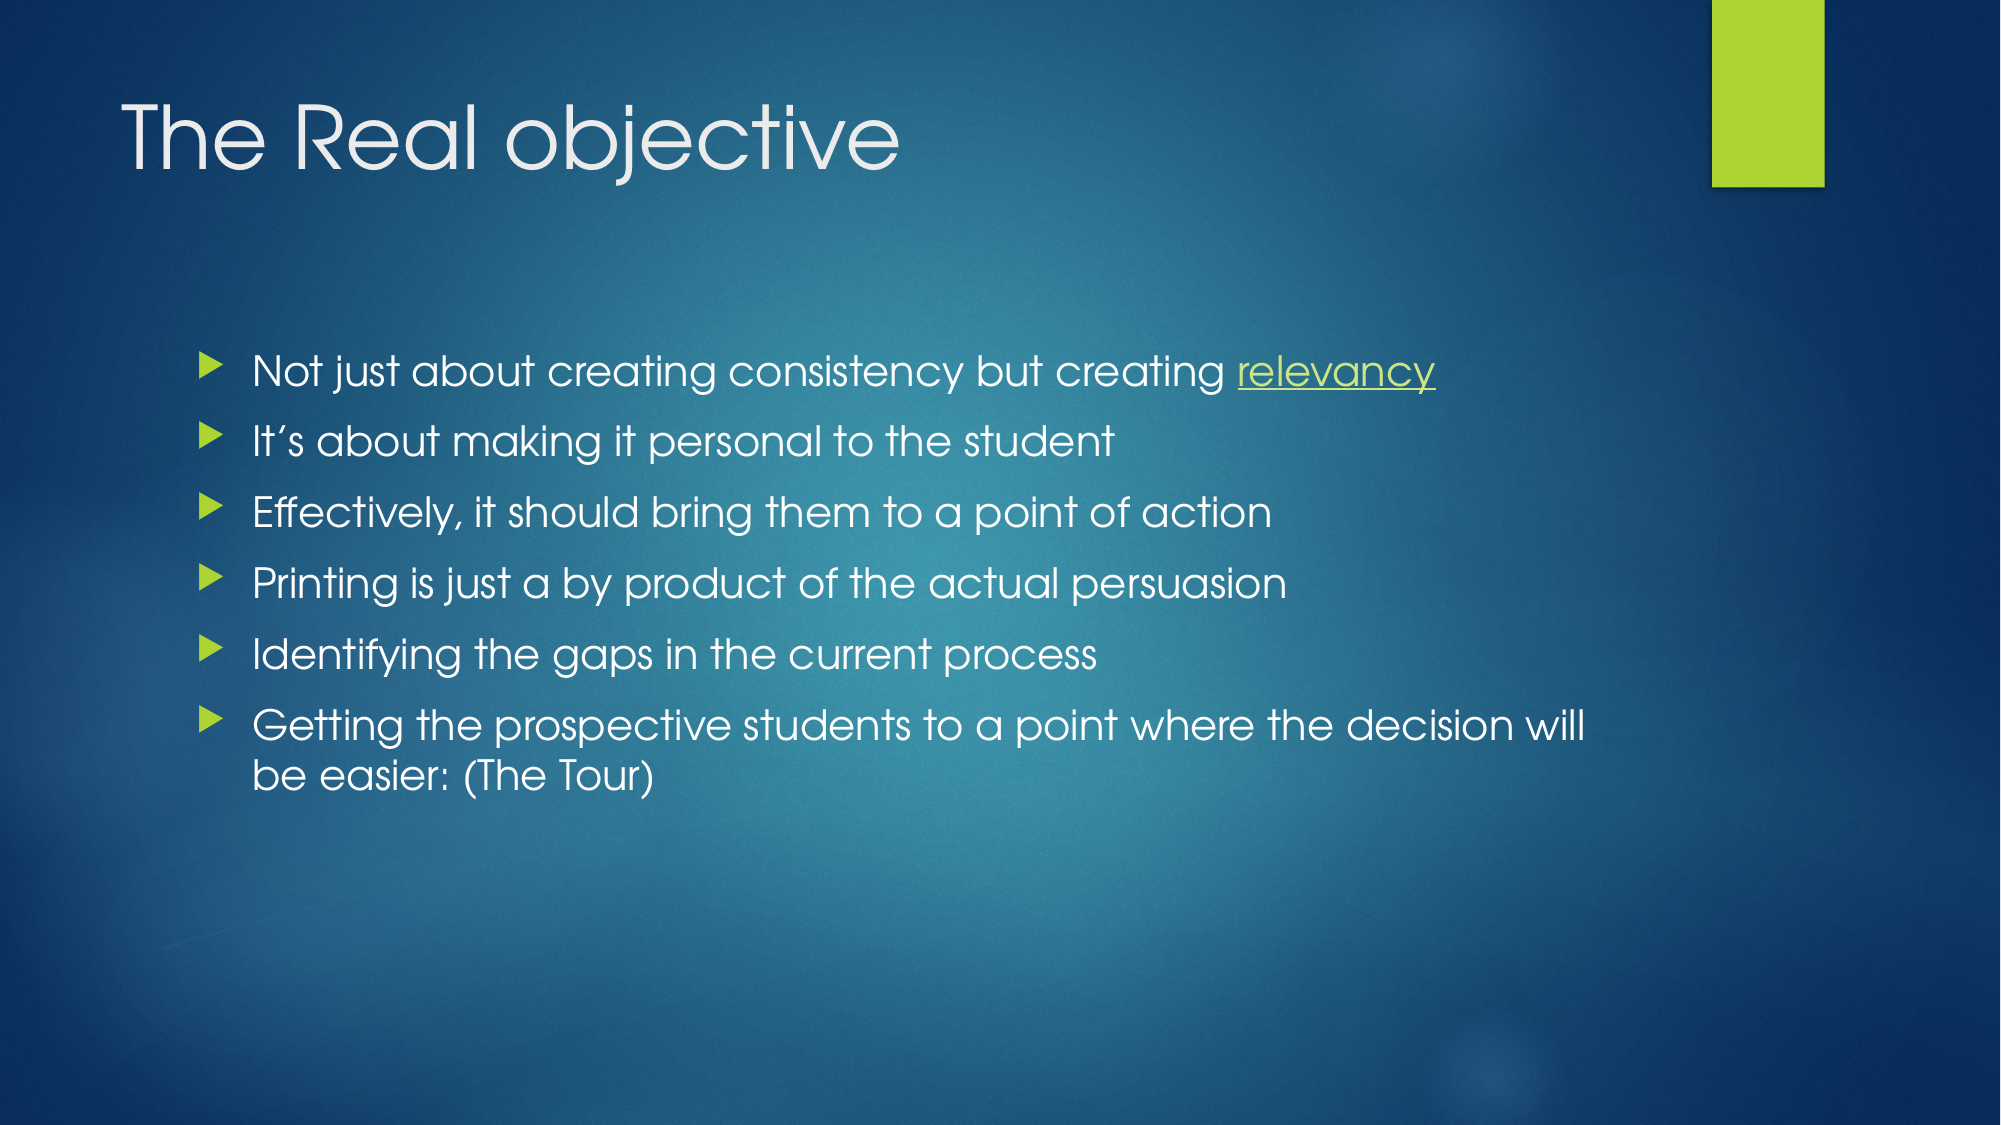

# The Real objective
Not just about creating consistency but creating relevancy
It’s about making it personal to the student
Effectively, it should bring them to a point of action
Printing is just a by product of the actual persuasion
Identifying the gaps in the current process
Getting the prospective students to a point where the decision will be easier: (The Tour)